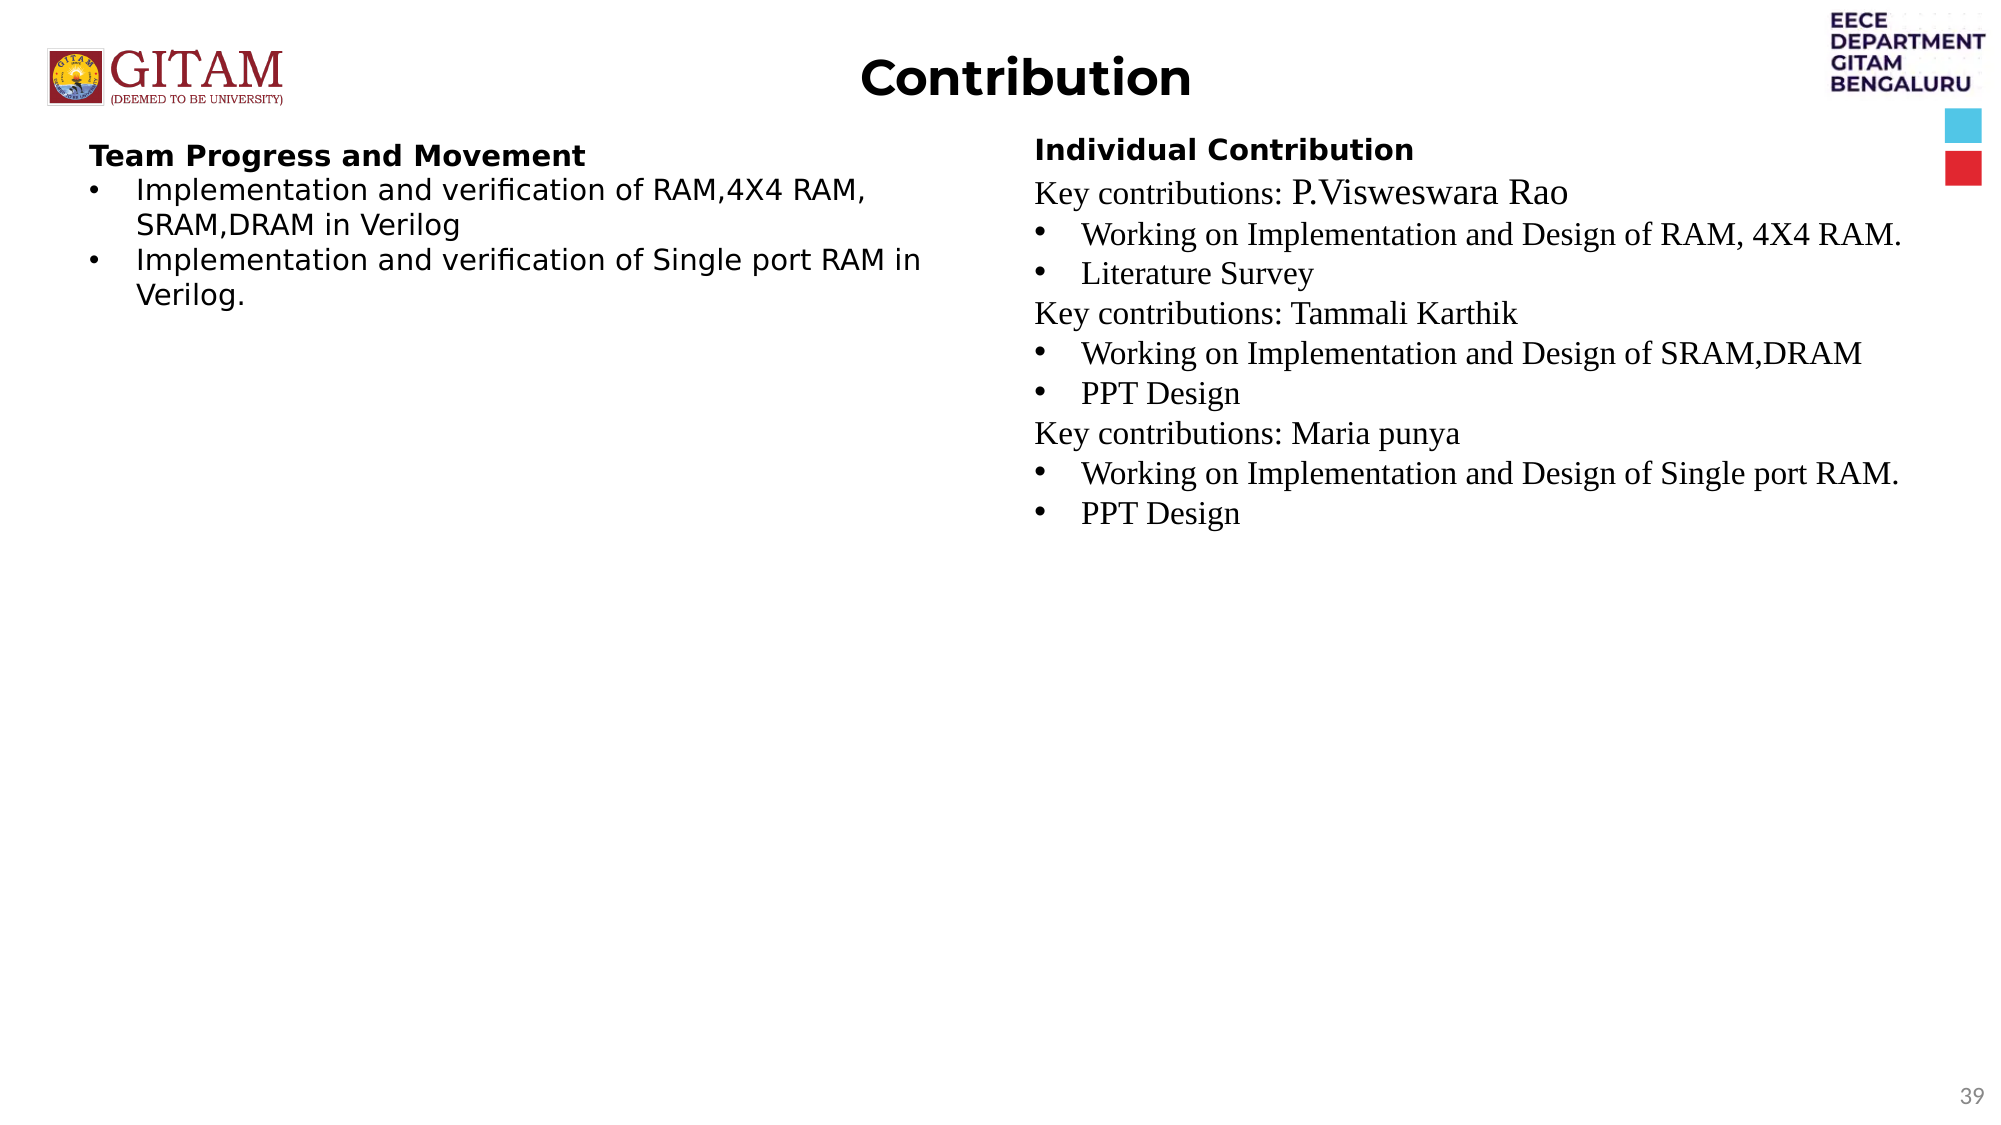

Contribution
Individual Contribution
Key contributions: P.Visweswara Rao
Working on Implementation and Design of RAM, 4X4 RAM.
Literature Survey
Key contributions: Tammali Karthik
Working on Implementation and Design of SRAM,DRAM
PPT Design
Key contributions: Maria punya
Working on Implementation and Design of Single port RAM.
PPT Design

Team Progress and Movement
Implementation and verification of RAM,4X4 RAM, SRAM,DRAM in Verilog
Implementation and verification of Single port RAM in Verilog.

39